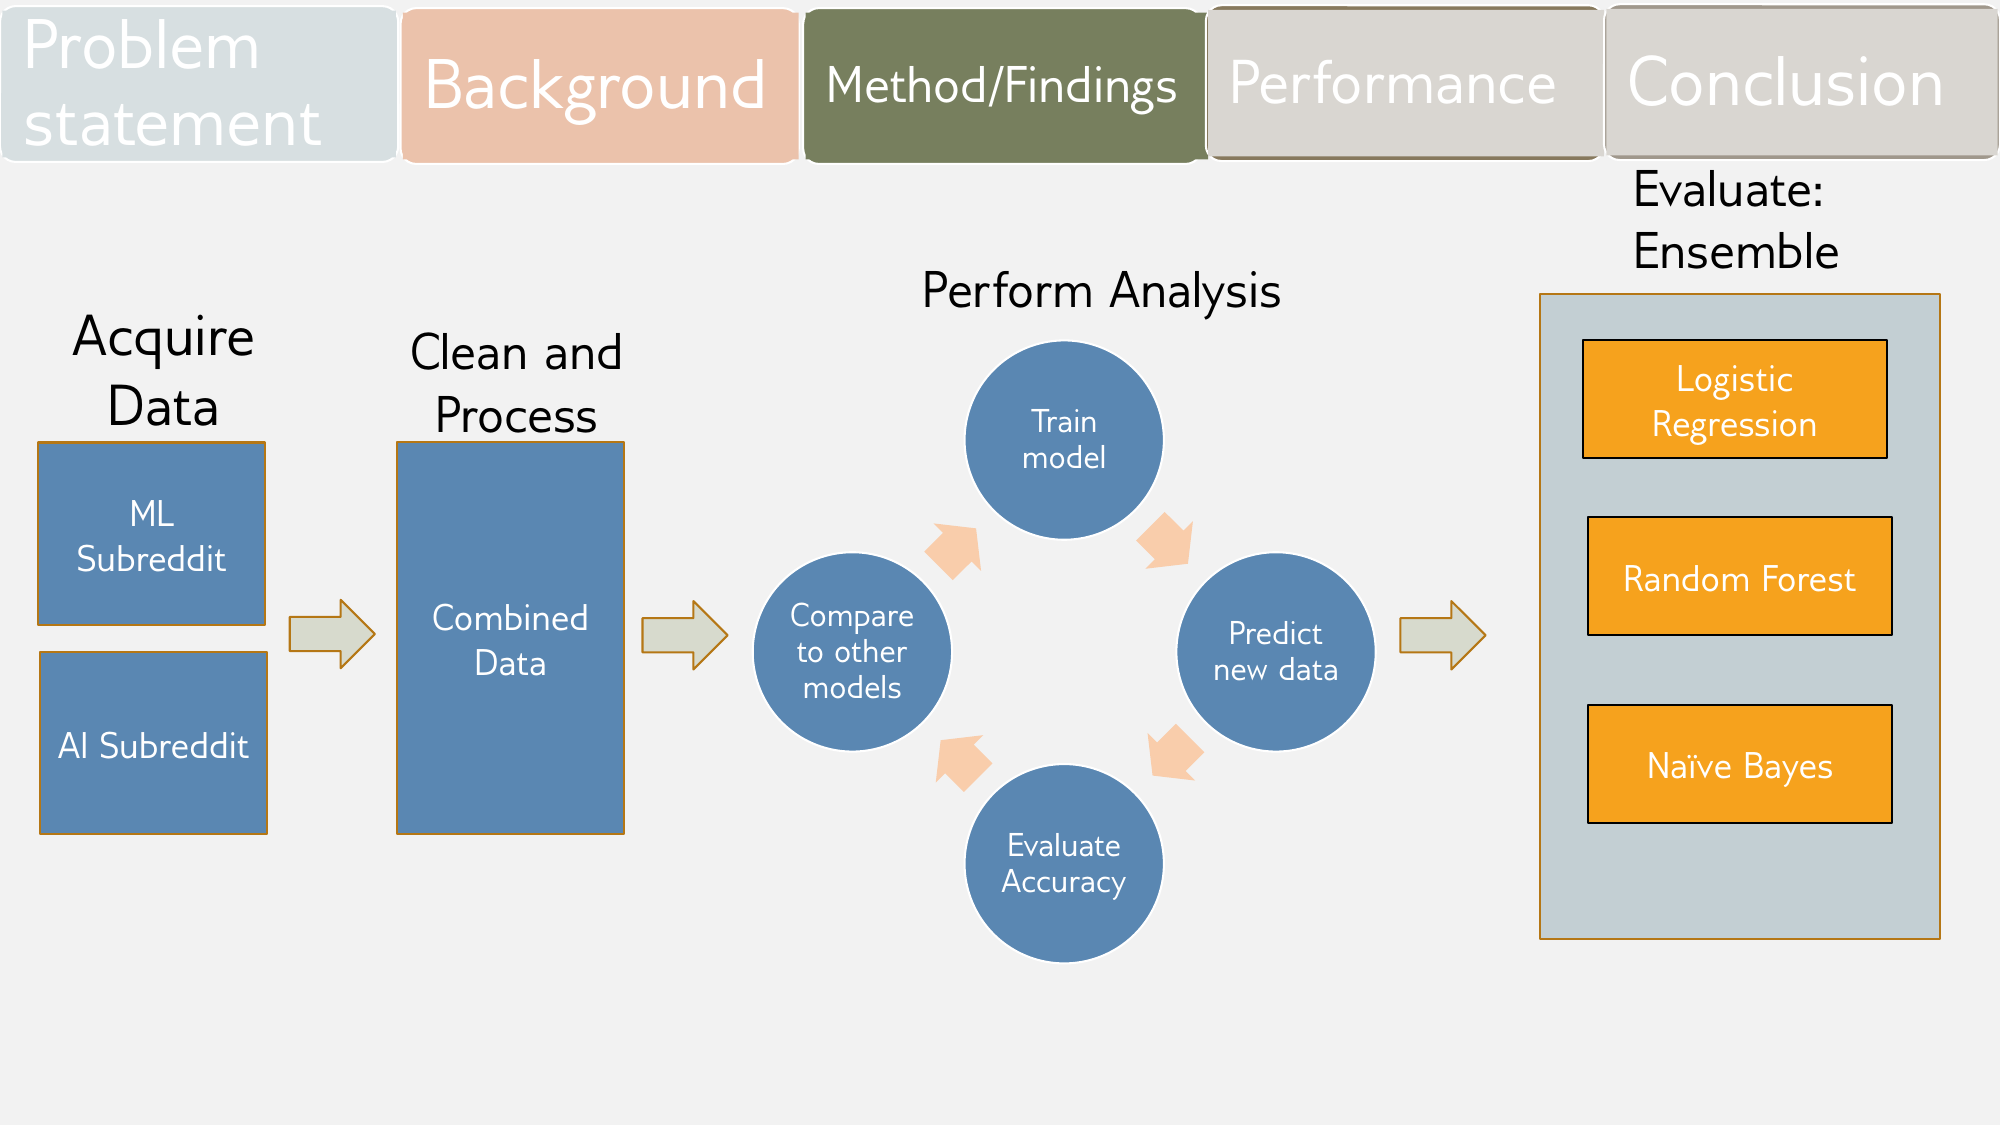

Conclusion

Performance

Problem statement

Background

Method/Findings
Evaluate:
Ensemble
Perform Analysis
Acquire Data

Clean and Process
Train model

Predict new data

Evaluate Accuracy

Compare to other models

Logistic Regression
ML Subreddit
Combined Data
Random Forest

AI Subreddit
Naïve Bayes